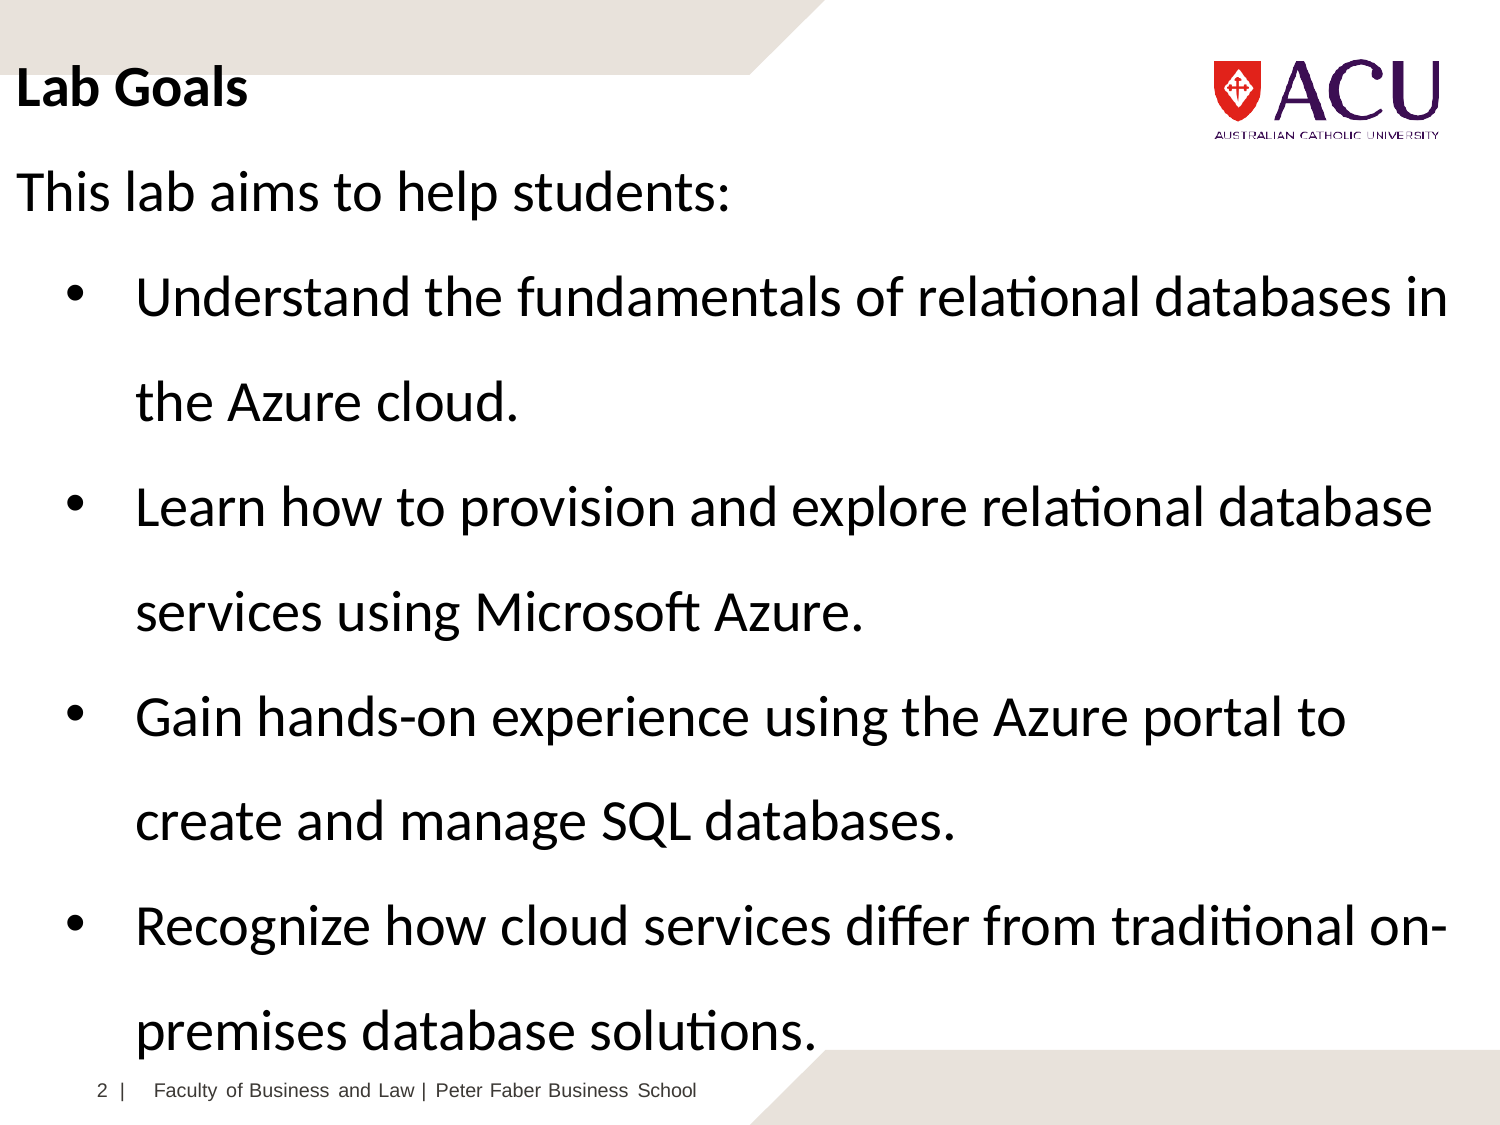

Lab Goals
This lab aims to help students:
Understand the fundamentals of relational databases in the Azure cloud.
Learn how to provision and explore relational database services using Microsoft Azure.
Gain hands-on experience using the Azure portal to create and manage SQL databases.
Recognize how cloud services differ from traditional on-premises database solutions.
2 |	Faculty of Business and Law | Peter Faber Business School